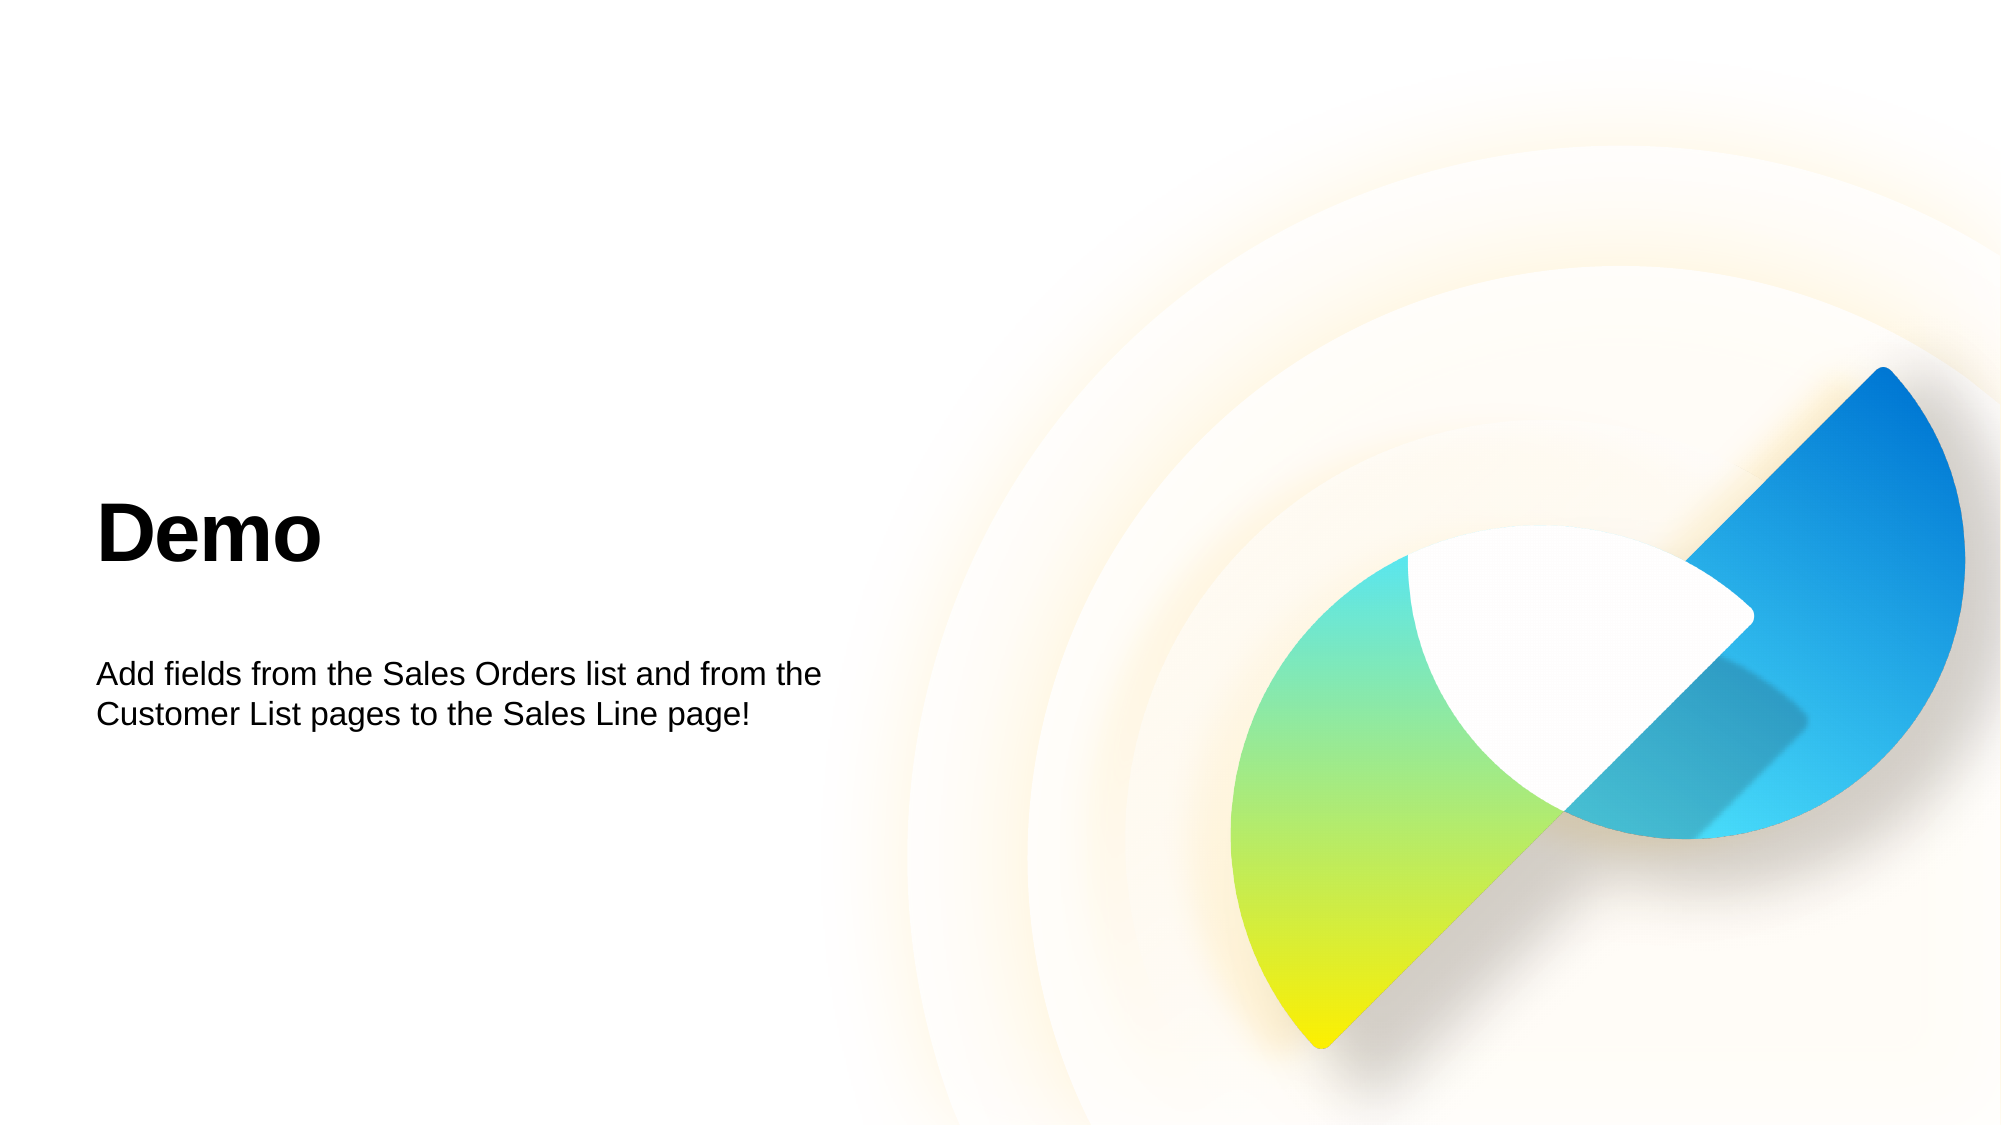

# Demo
Add fields from the Sales Orders list and from the Customer List pages to the Sales Line page!